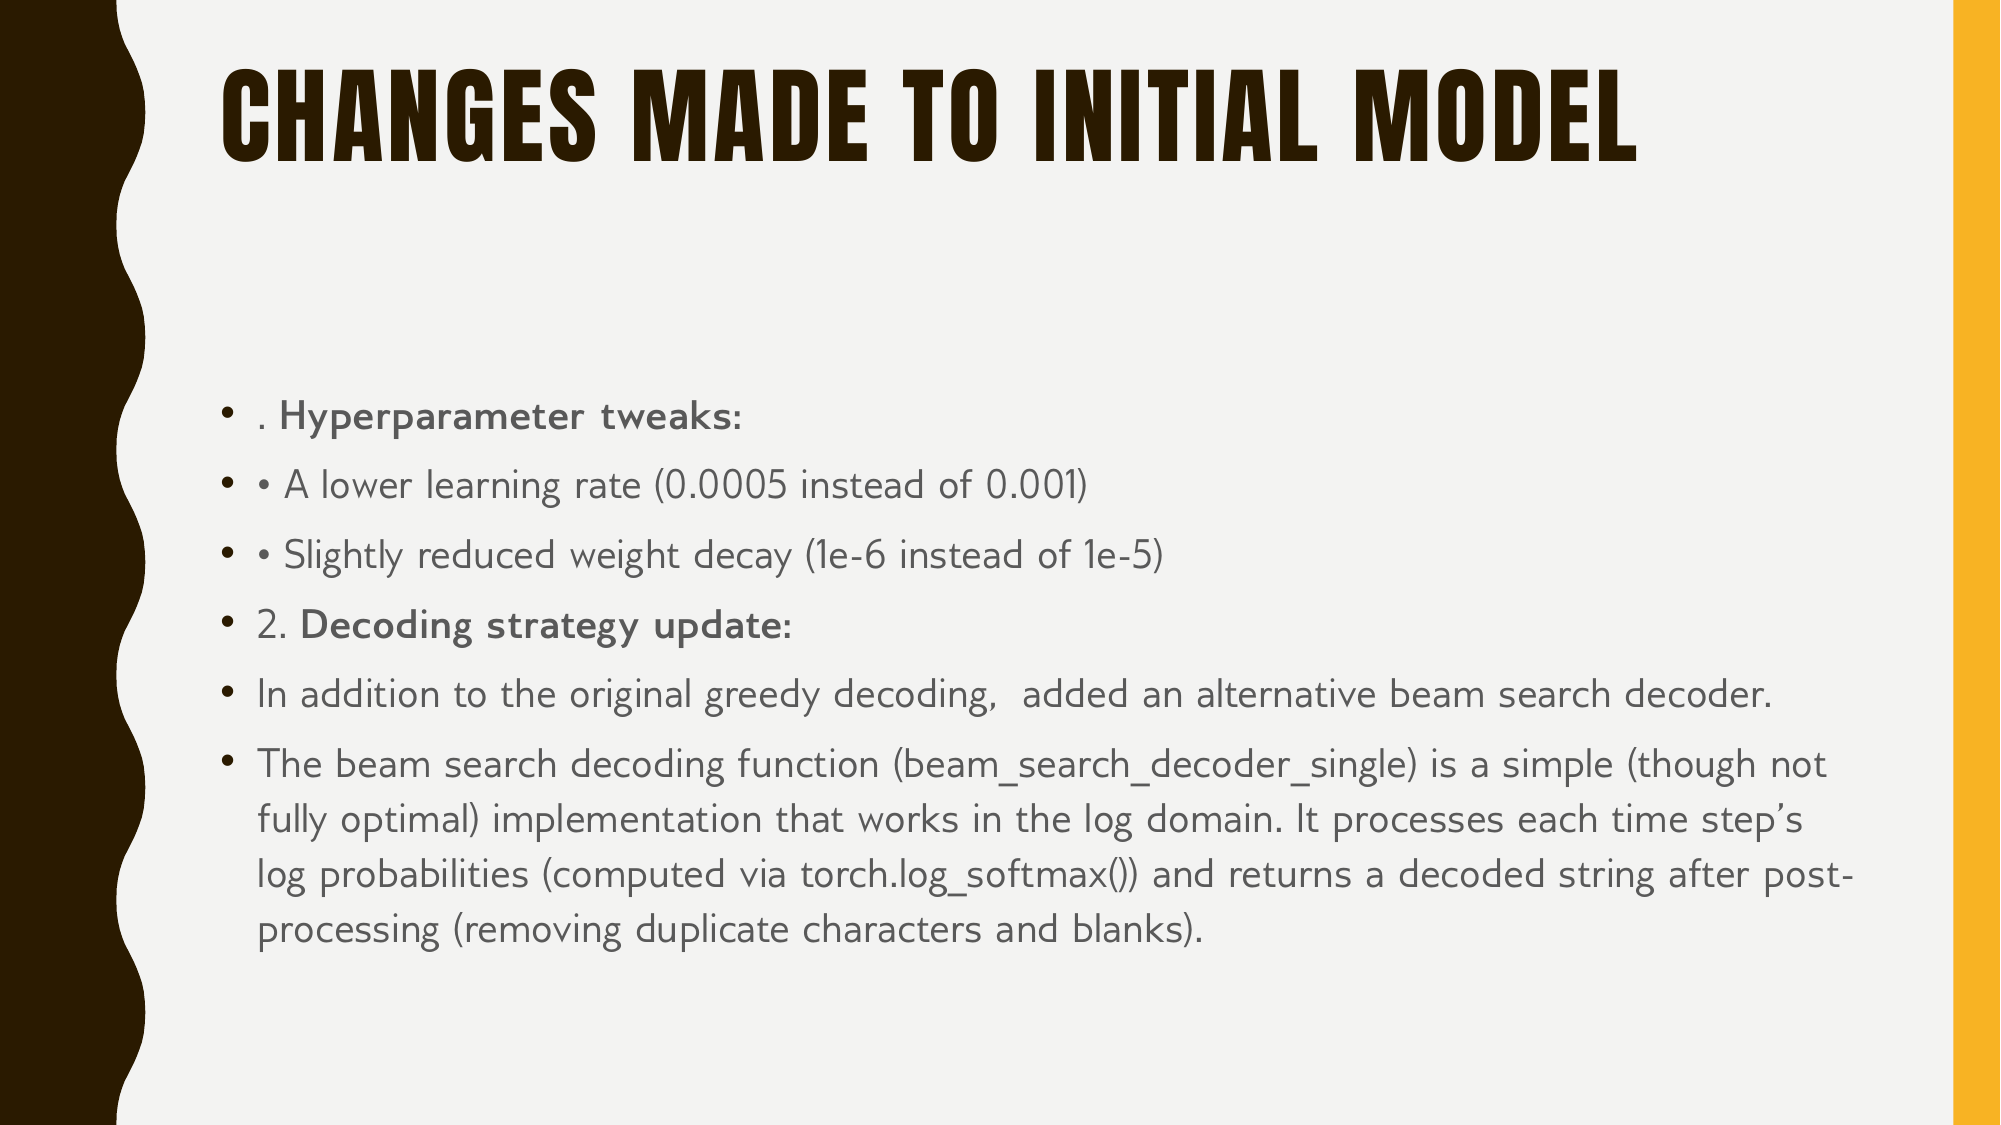

# Changes Made to Initial Model
. Hyperparameter tweaks:
• A lower learning rate (0.0005 instead of 0.001)
• Slightly reduced weight decay (1e-6 instead of 1e-5)
2. Decoding strategy update:
In addition to the original greedy decoding,  added an alternative beam search decoder.
The beam search decoding function (beam_search_decoder_single) is a simple (though not fully optimal) implementation that works in the log domain. It processes each time step’s log probabilities (computed via torch.log_softmax()) and returns a decoded string after post‐processing (removing duplicate characters and blanks).